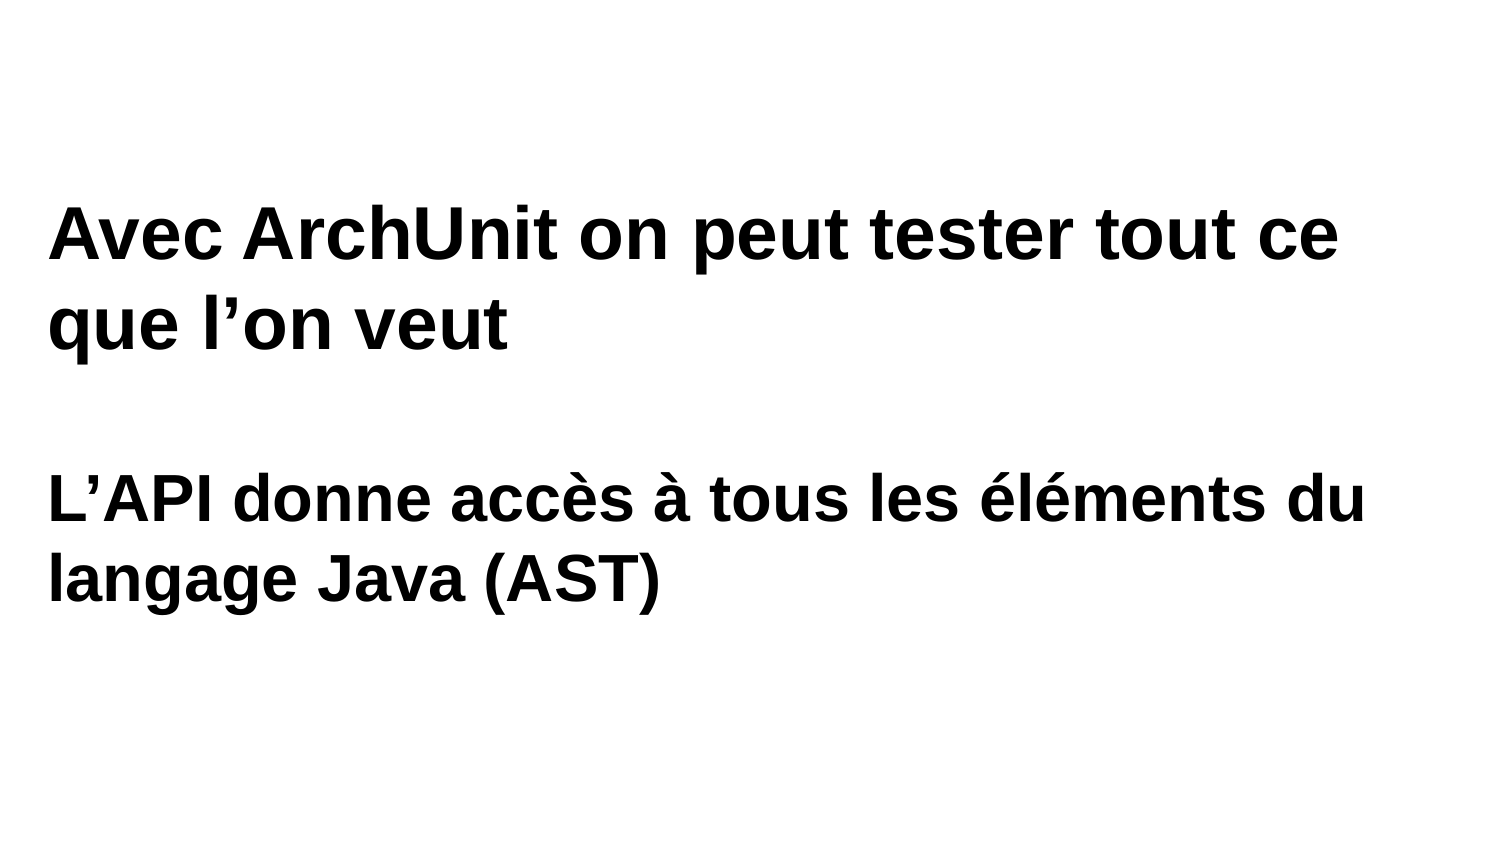

Avec ArchUnit on peut tester tout ce que l’on veut

L’API donne accès à tous les éléments du langage Java (AST)

Les bases de données / Hibernate, JPA, Spring data JPA
48